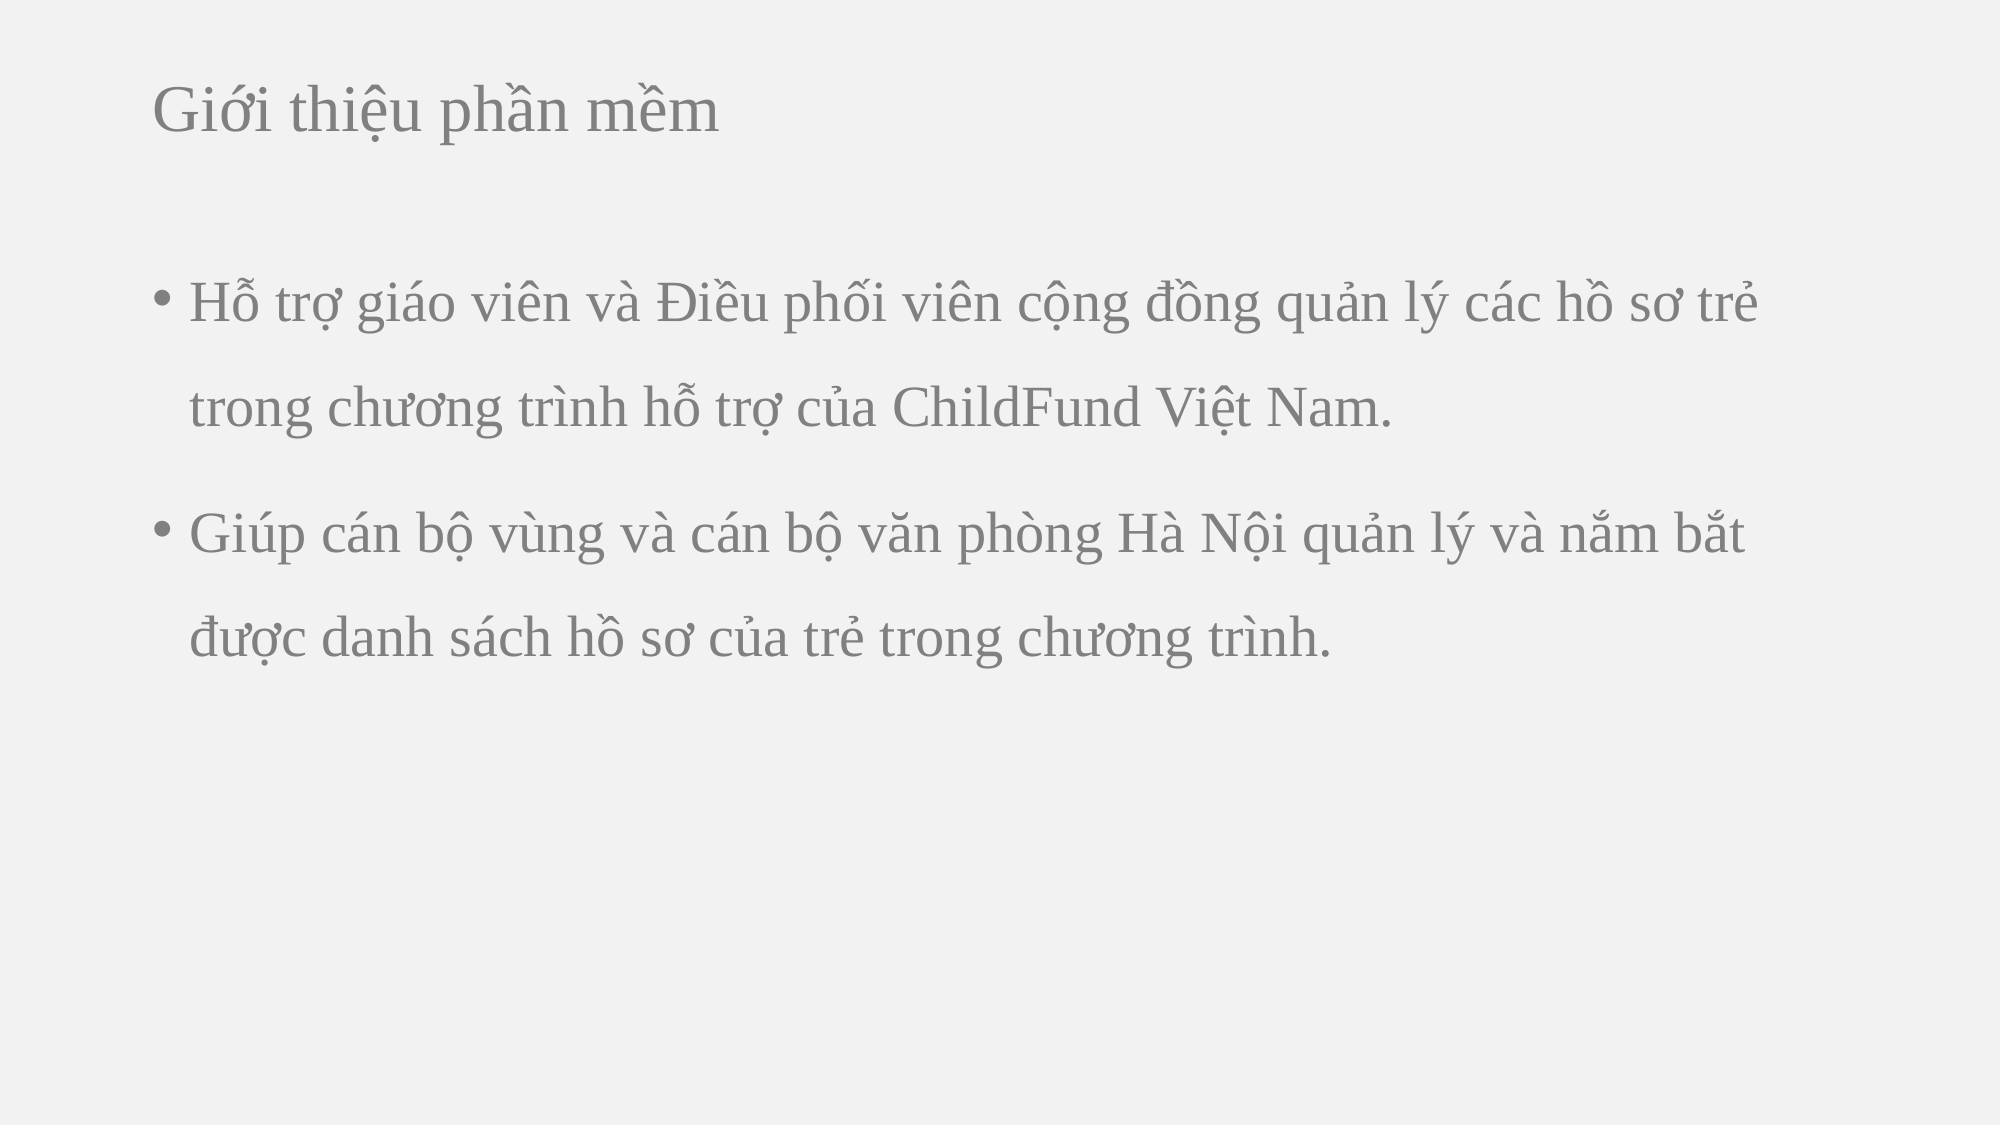

# Giới thiệu phần mềm
Hỗ trợ giáo viên và Điều phối viên cộng đồng quản lý các hồ sơ trẻ trong chương trình hỗ trợ của ChildFund Việt Nam.
Giúp cán bộ vùng và cán bộ văn phòng Hà Nội quản lý và nắm bắt được danh sách hồ sơ của trẻ trong chương trình.